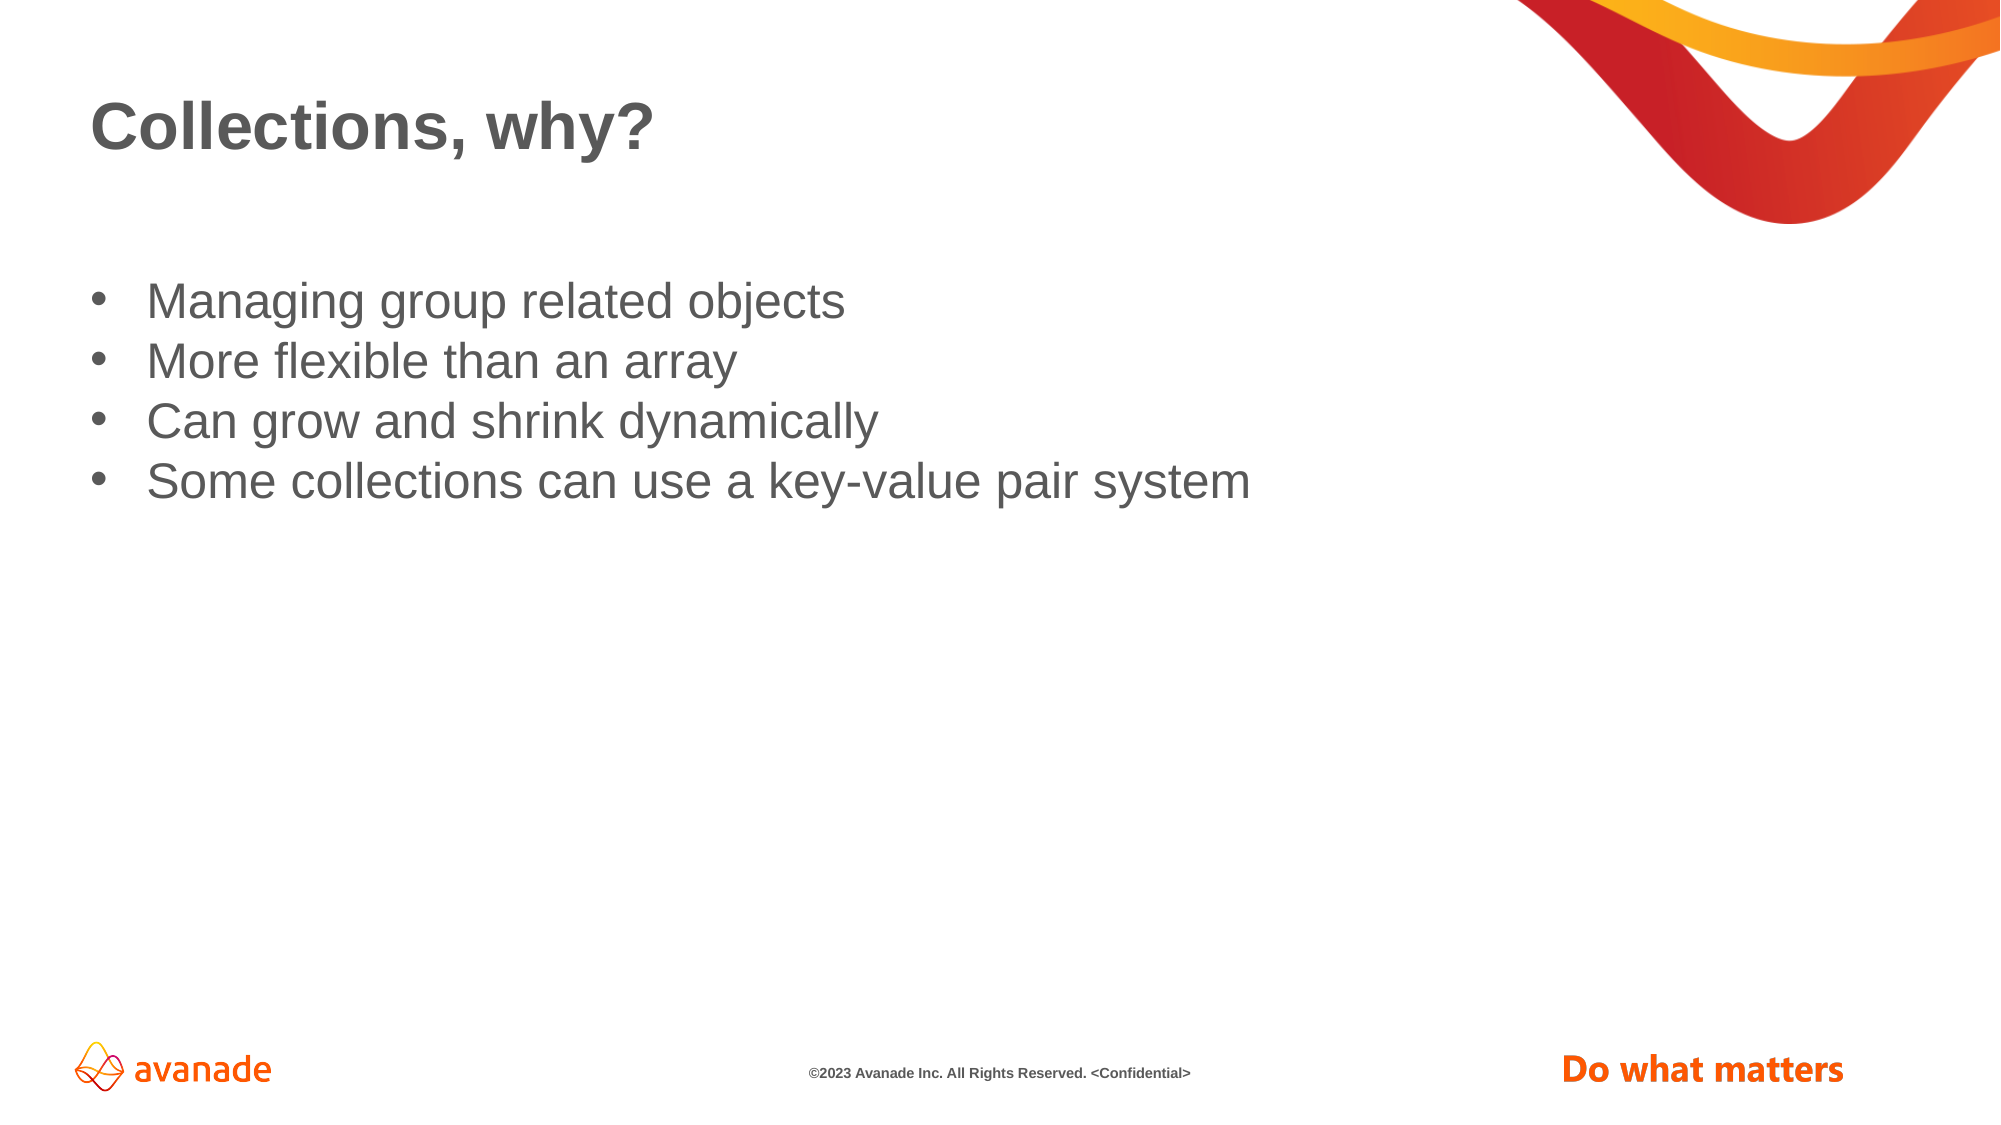

# Collections, why?
Managing group related objects
More flexible than an array
Can grow and shrink dynamically
Some collections can use a key-value pair system